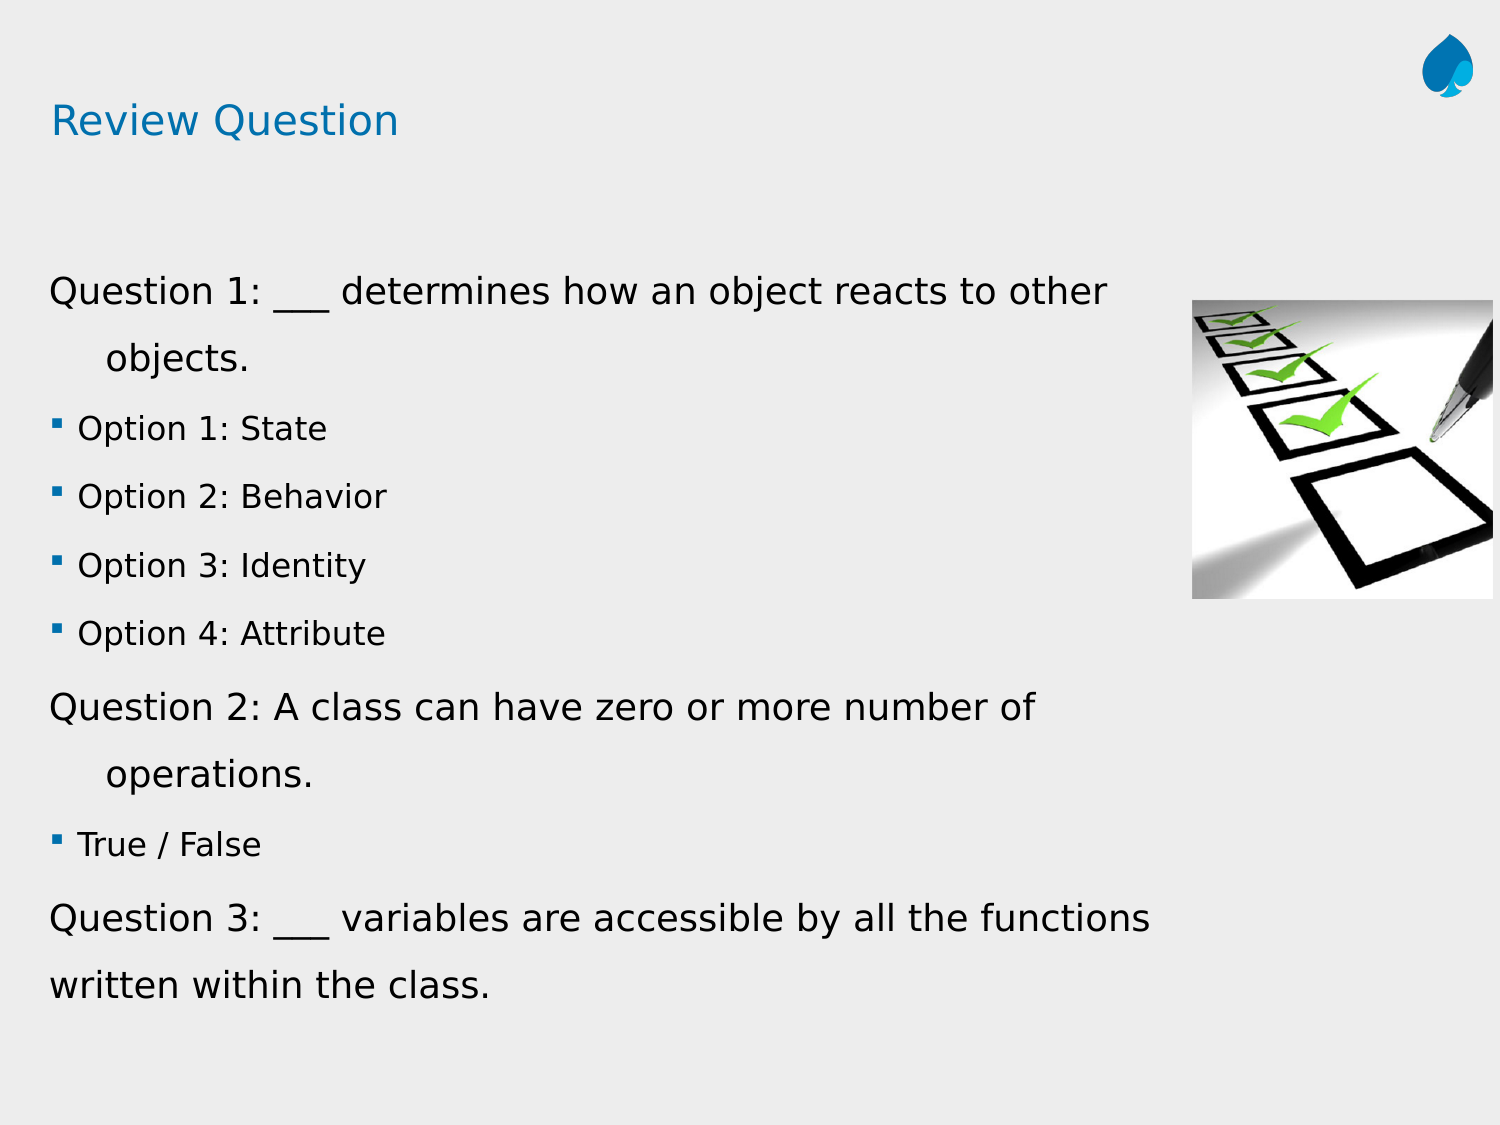

# Review Question
Question 1: ___ determines how an object reacts to other objects.
Option 1: State
Option 2: Behavior
Option 3: Identity
Option 4: Attribute
Question 2: A class can have zero or more number of operations.
True / False
Question 3: ___ variables are accessible by all the functions written within the class.